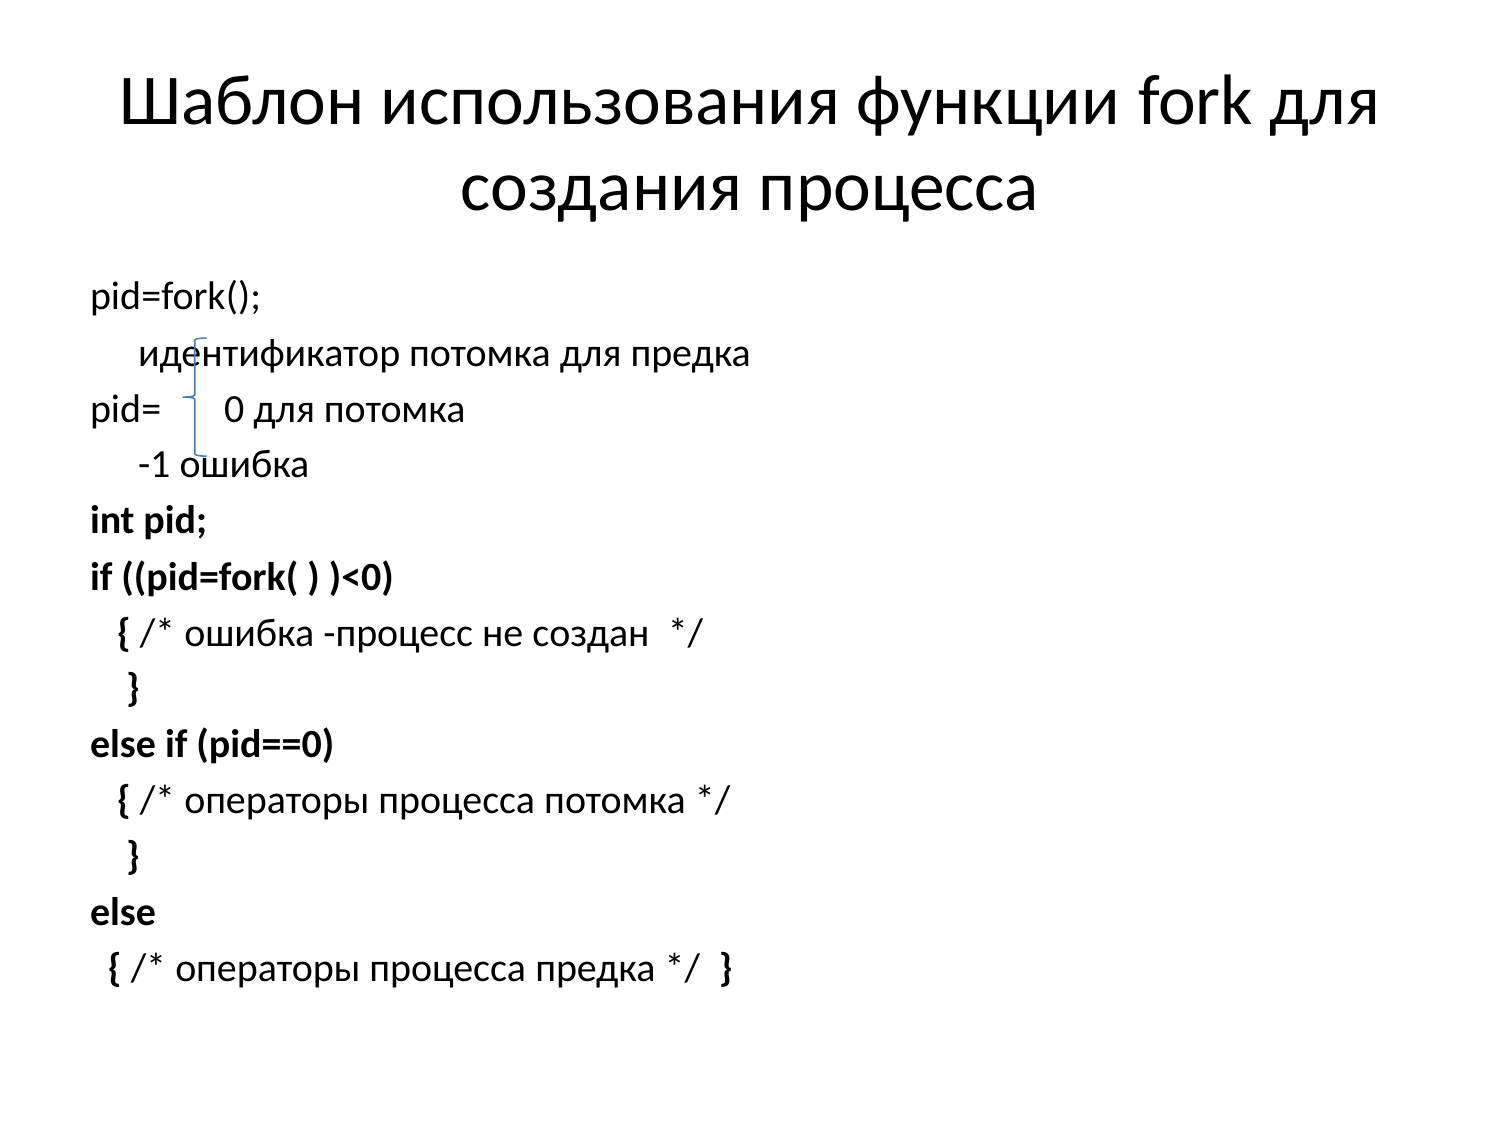

# Шаблон использования функции fork для создания процесса
pid=fork();
		идентификатор потомка для предка
pid=       0 для потомка
		-1 ошибка
int pid;
if ((pid=fork( ) )<0)
   { /* ошибка -процесс не создан  */
    }
else if (pid==0)
   { /* операторы процесса потомка */
    }
else
  { /* операторы процесса предка */  }